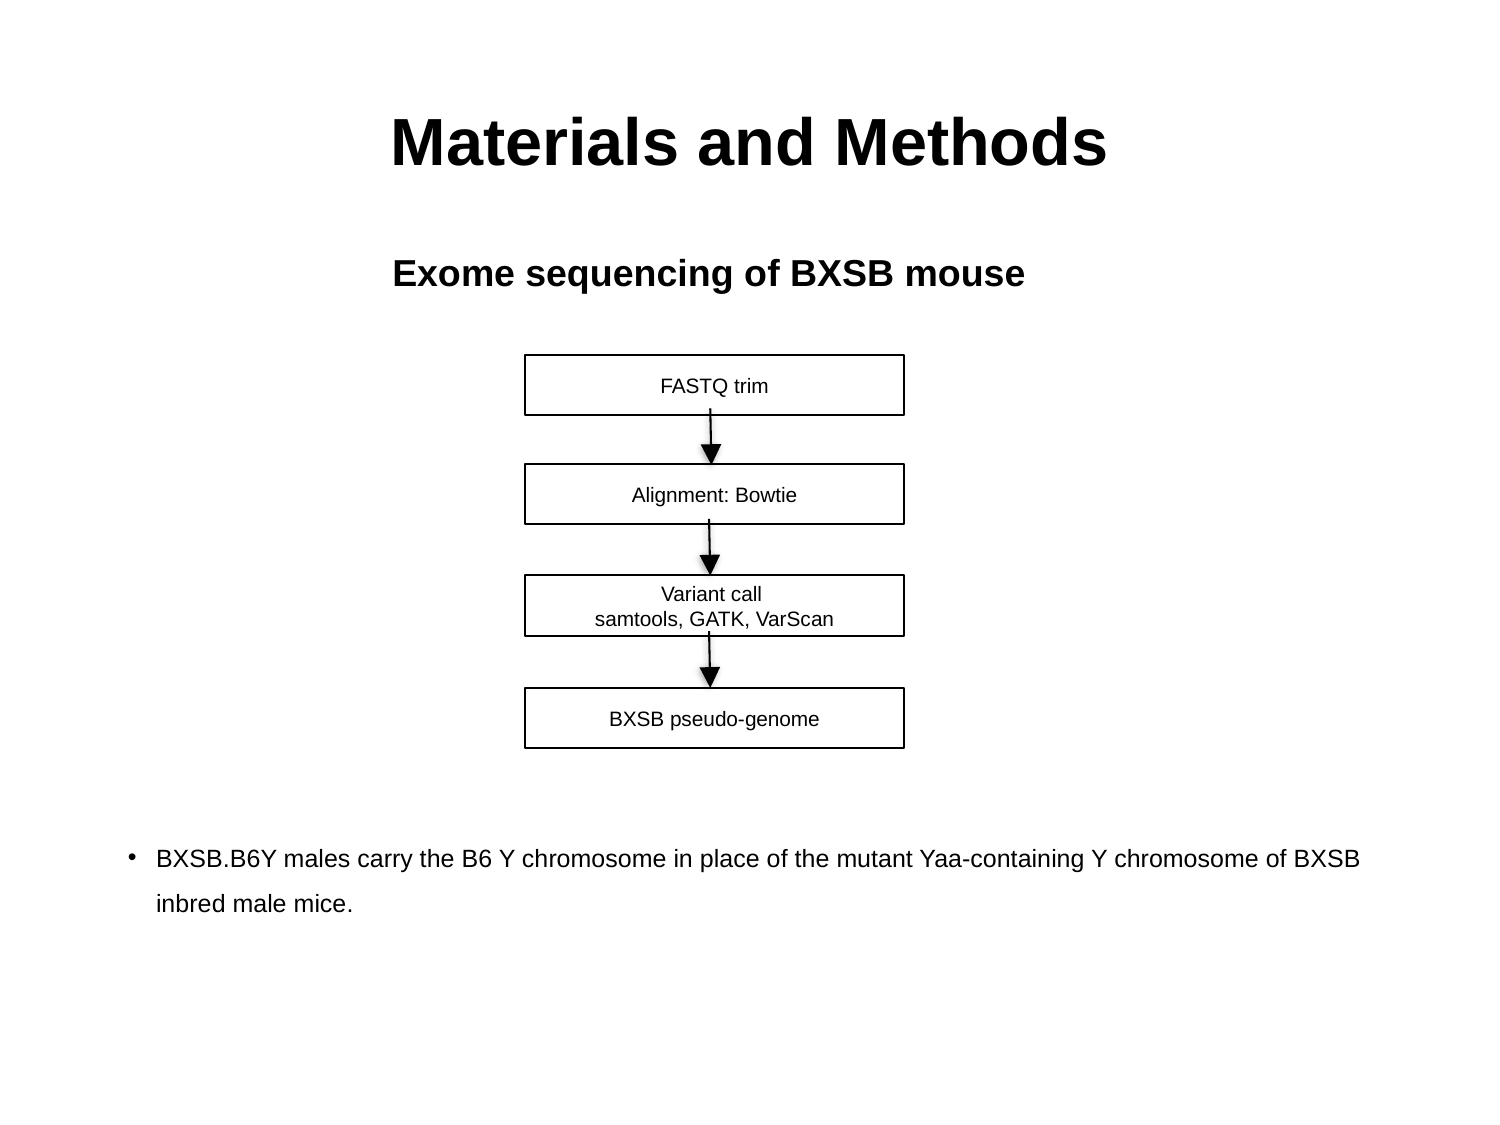

# Materials and Methods
Exome sequencing of BXSB mouse
FASTQ trim
Alignment: Bowtie
Variant call
samtools, GATK, VarScan
BXSB pseudo-genome
BXSB.B6Y males carry the B6 Y chromosome in place of the mutant Yaa-containing Y chromosome of BXSB inbred male mice.